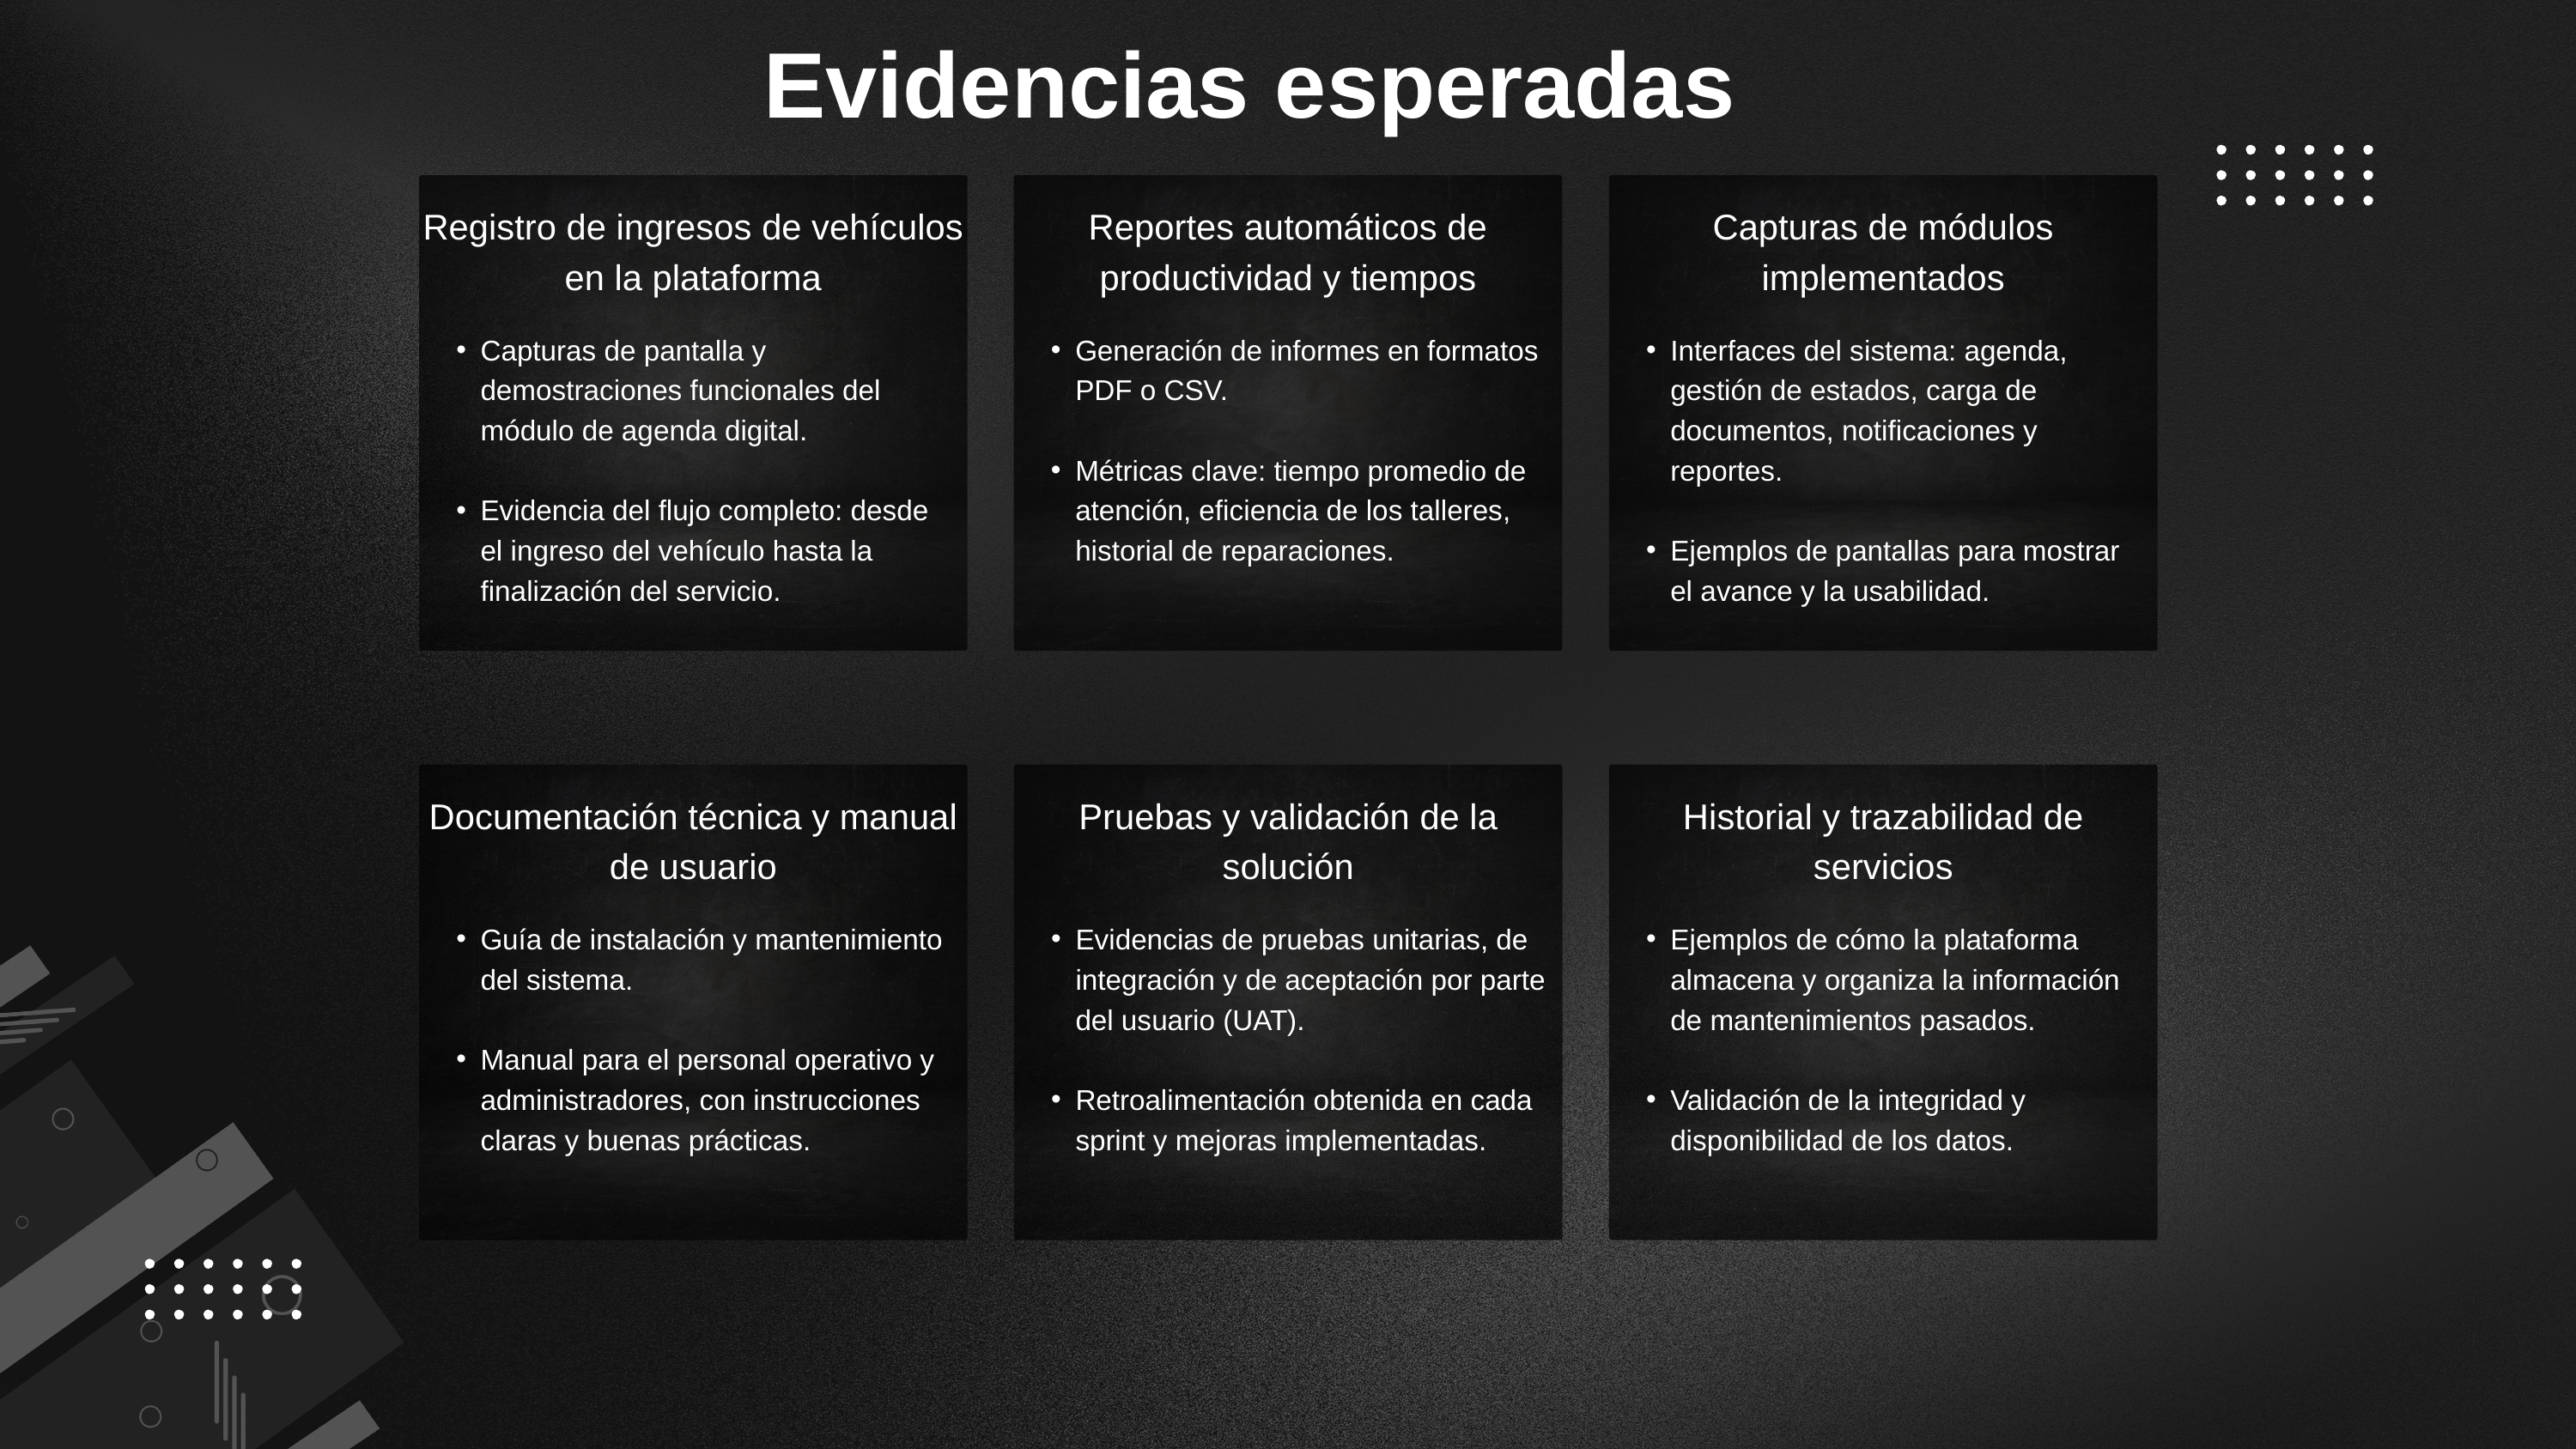

Evidencias esperadas

Registro de ingresos de vehículos en la plataforma
Reportes automáticos de productividad y tiempos
Capturas de módulos implementados
Capturas de pantalla y demostraciones funcionales del módulo de agenda digital.

Evidencia del flujo completo: desde el ingreso del vehículo hasta la finalización del servicio.
Generación de informes en formatos PDF o CSV.

Métricas clave: tiempo promedio de atención, eficiencia de los talleres, historial de reparaciones.
Interfaces del sistema: agenda, gestión de estados, carga de documentos, notificaciones y reportes.

Ejemplos de pantallas para mostrar el avance y la usabilidad.

Documentación técnica y manual de usuario
Pruebas y validación de la solución
Historial y trazabilidad de servicios
Guía de instalación y mantenimiento del sistema.

Manual para el personal operativo y administradores, con instrucciones claras y buenas prácticas.
Evidencias de pruebas unitarias, de integración y de aceptación por parte del usuario (UAT).

Retroalimentación obtenida en cada sprint y mejoras implementadas.
Ejemplos de cómo la plataforma almacena y organiza la información de mantenimientos pasados.

Validación de la integridad y disponibilidad de los datos.